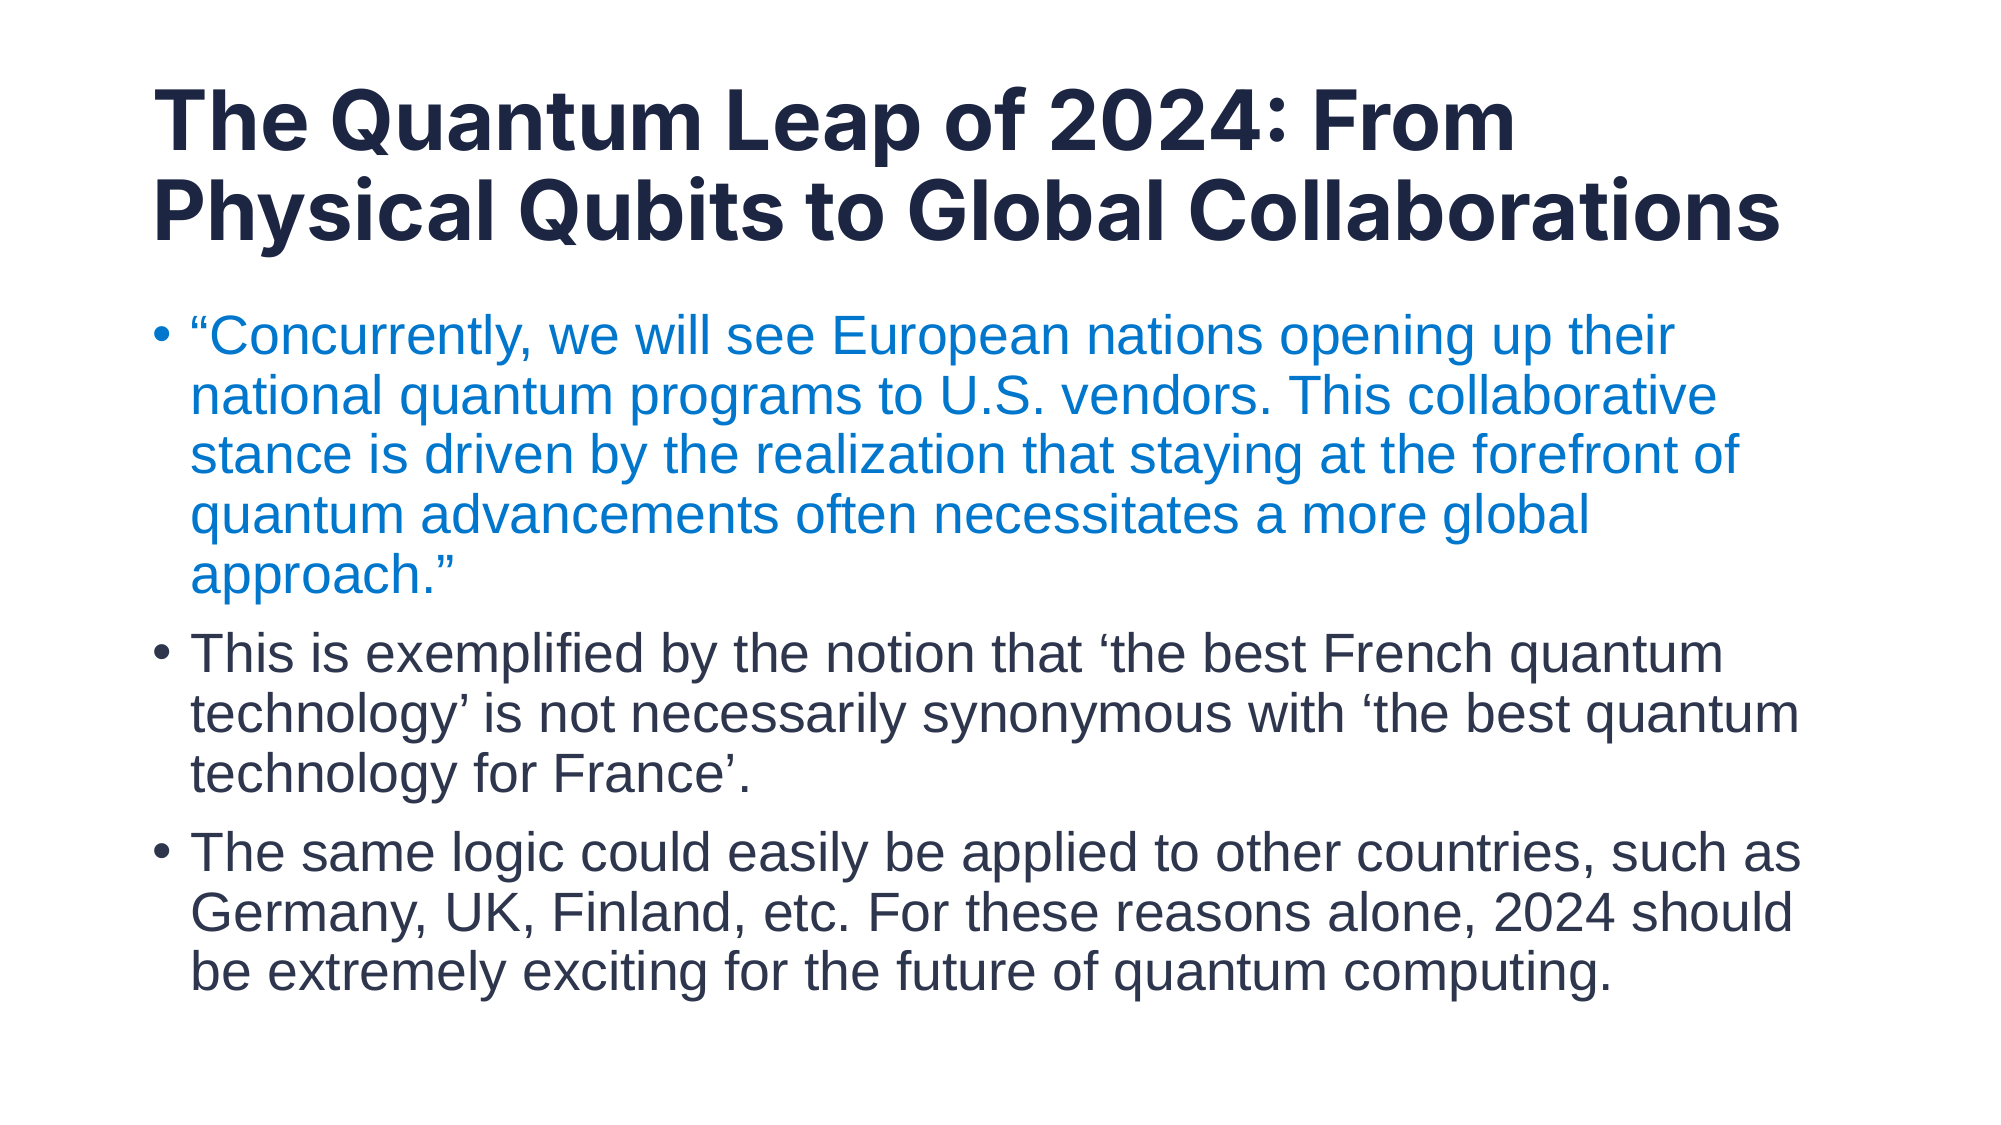

# The Quantum Leap of 2024: From Physical Qubits to Global Collaborations
“Concurrently, we will see European nations opening up their national quantum programs to U.S. vendors. This collaborative stance is driven by the realization that staying at the forefront of quantum advancements often necessitates a more global approach.”
This is exemplified by the notion that ‘the best French quantum technology’ is not necessarily synonymous with ‘the best quantum technology for France’.
The same logic could easily be applied to other countries, such as Germany, UK, Finland, etc. For these reasons alone, 2024 should be extremely exciting for the future of quantum computing.